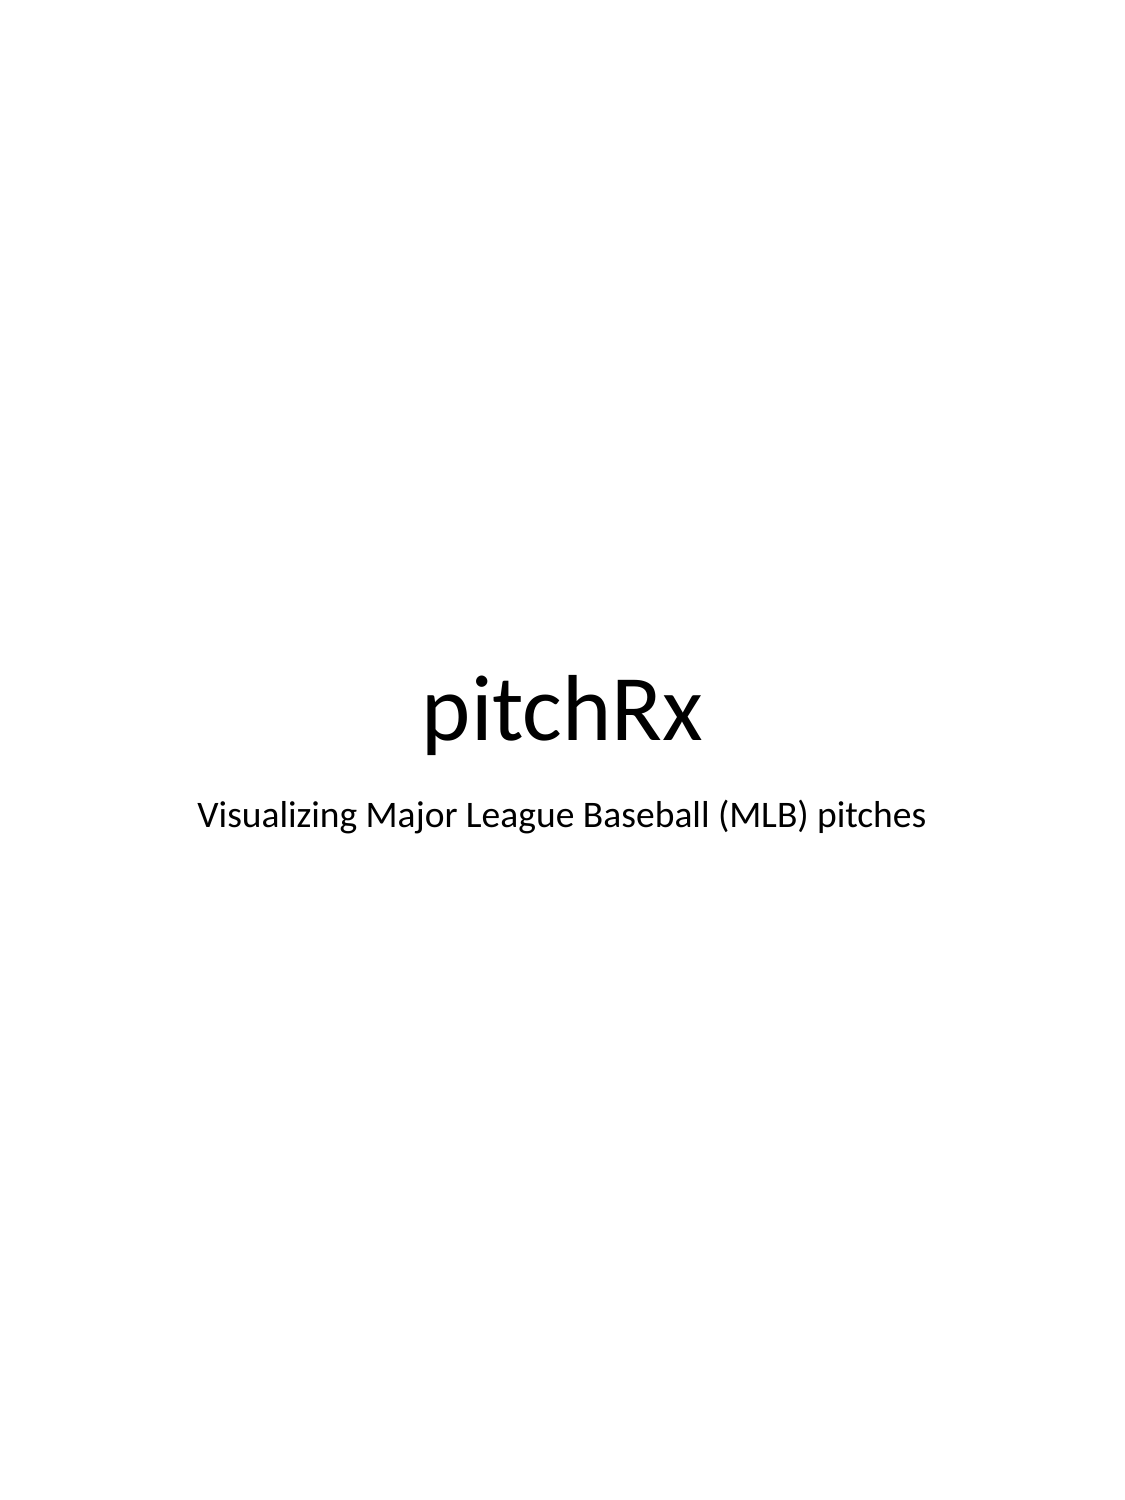

# pitchRx
Visualizing Major League Baseball (MLB) pitches